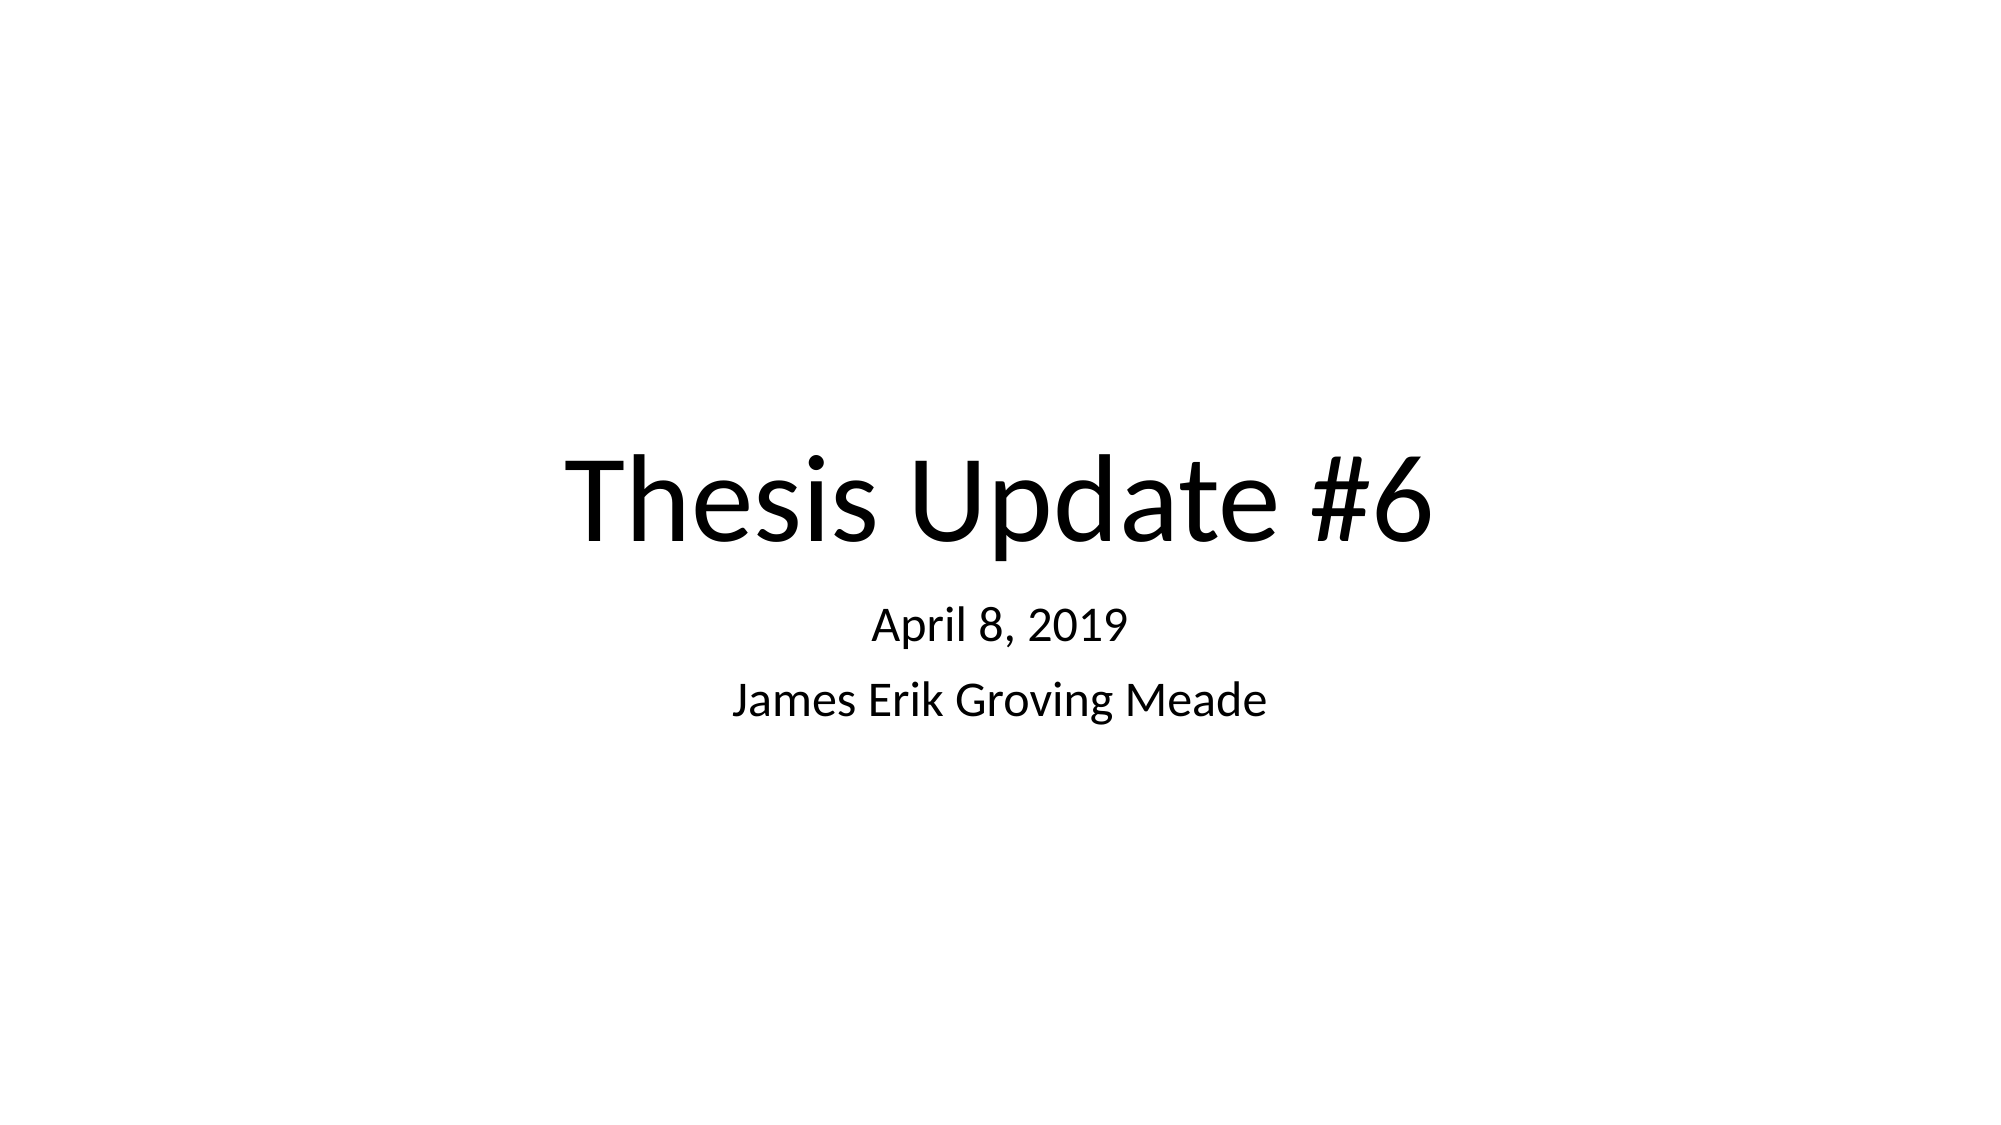

# Thesis Update #6
April 8, 2019
James Erik Groving Meade